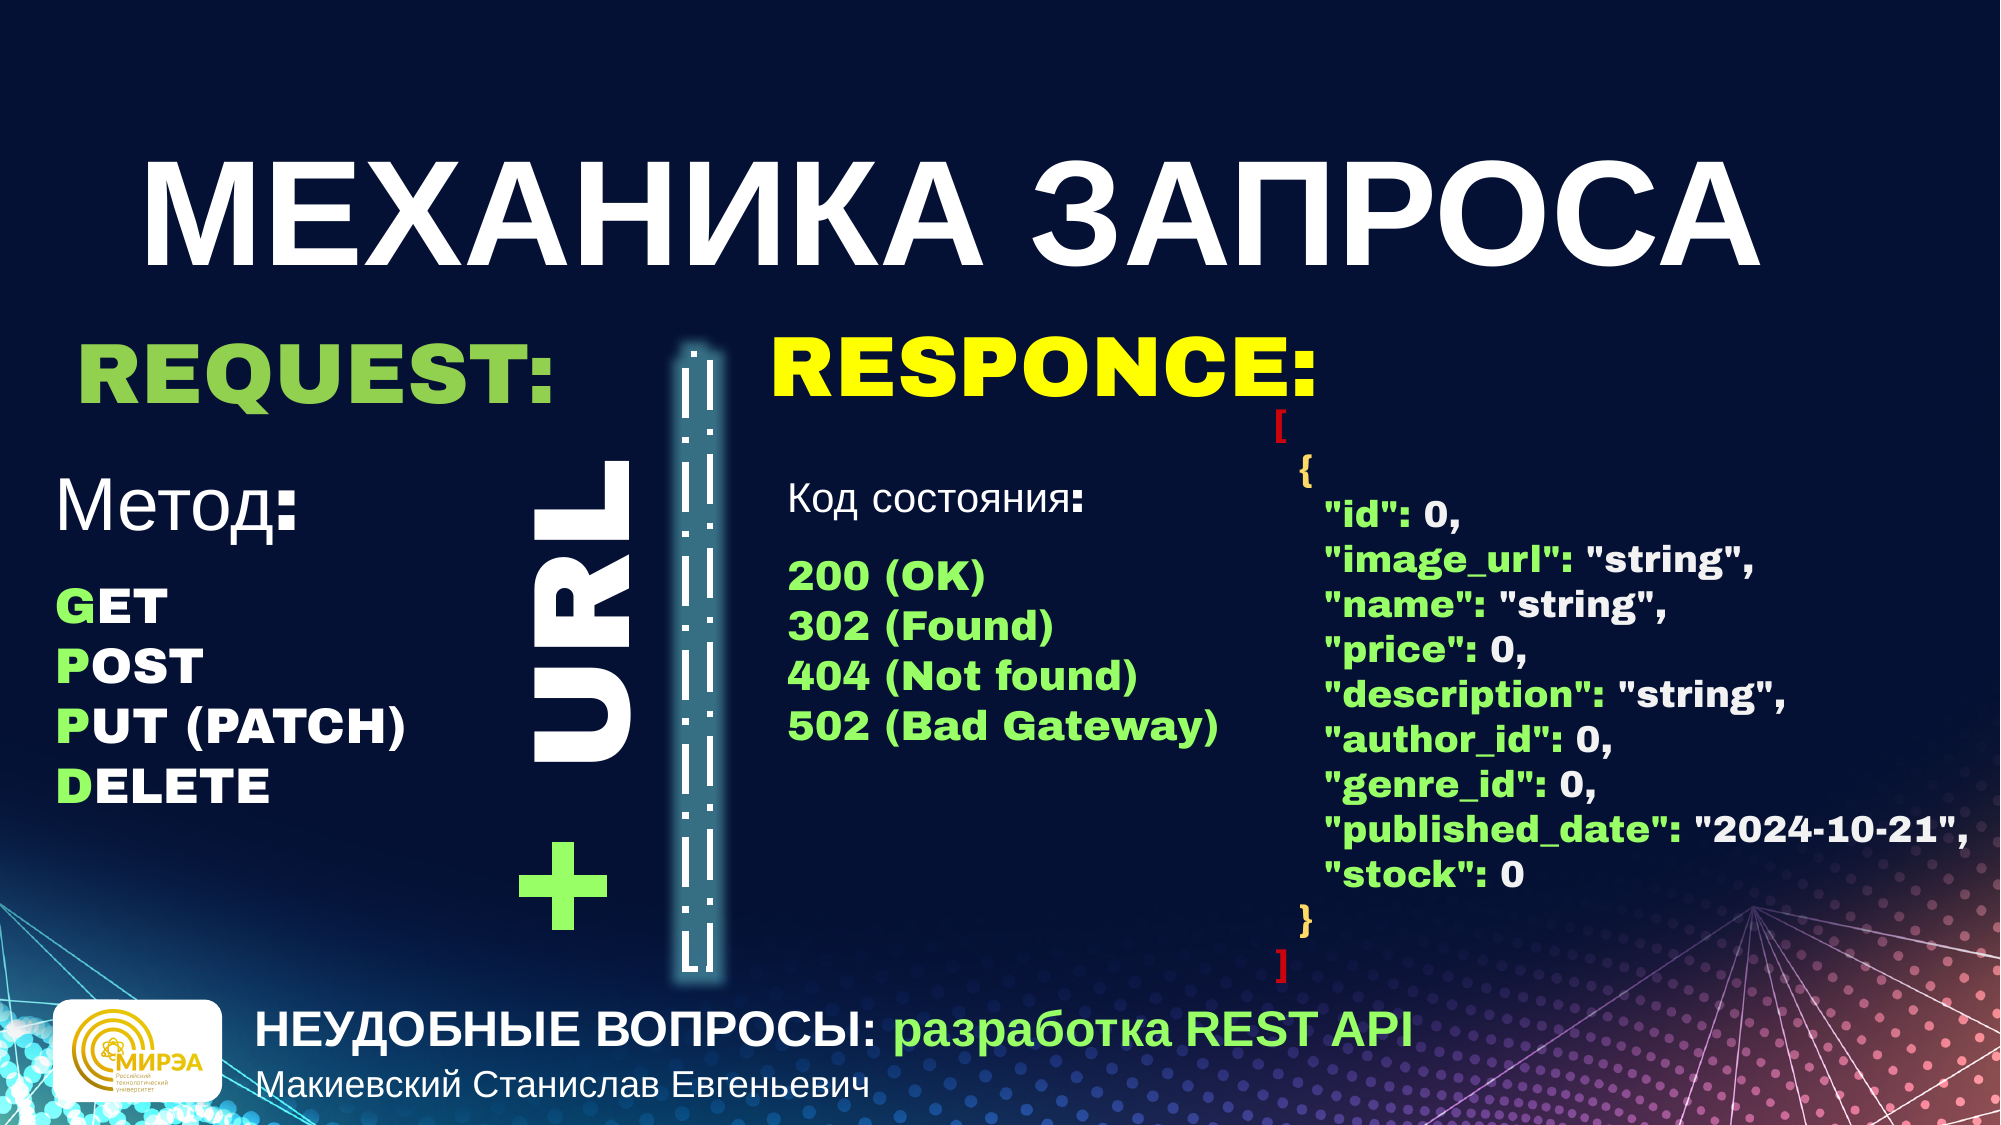

# МЕХАНИКА ЗАПРОСА
RESPONCE:
REQUEST:

[
  {
    "id": 0,
    "image_url": "string",
    "name": "string",
    "price": 0,
    "description": "string",
    "author_id": 0,
    "genre_id": 0,
    "published_date": "2024-10-21",
    "stock": 0
  }
]
Метод:
Код состояния:
URL
200 (OK)
302 (Found)
404 (Not found)
502 (Bad Gateway)

GET
POST
PUT (PATCH)
DELETE
+